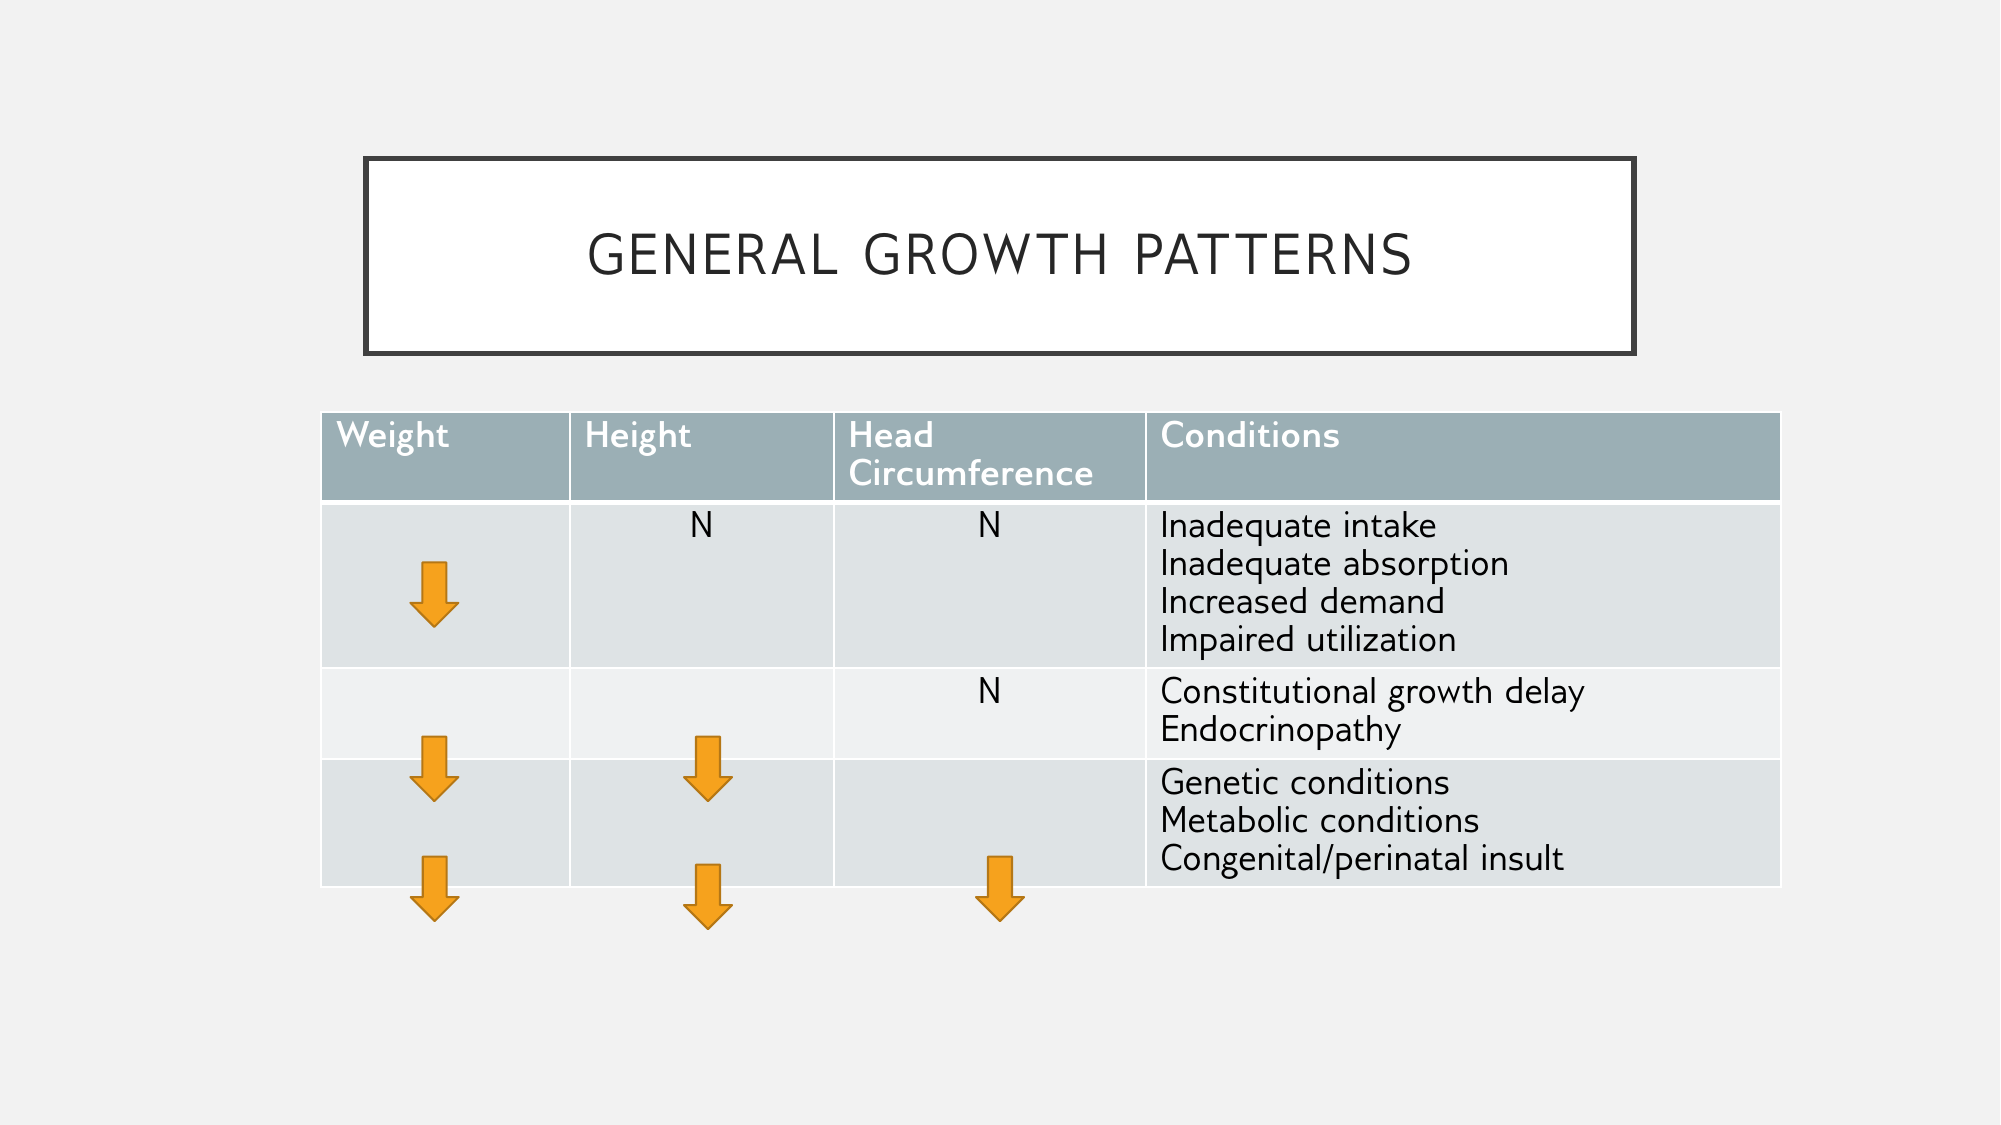

# General Growth Patterns
| Weight | Height | Head Circumference | Conditions |
| --- | --- | --- | --- |
|  | N | N | Inadequate intake Inadequate absorption Increased demand Impaired utilization |
|  |  | N | Constitutional growth delay Endocrinopathy |
|  |  |  | Genetic conditions Metabolic conditions Congenital/perinatal insult |